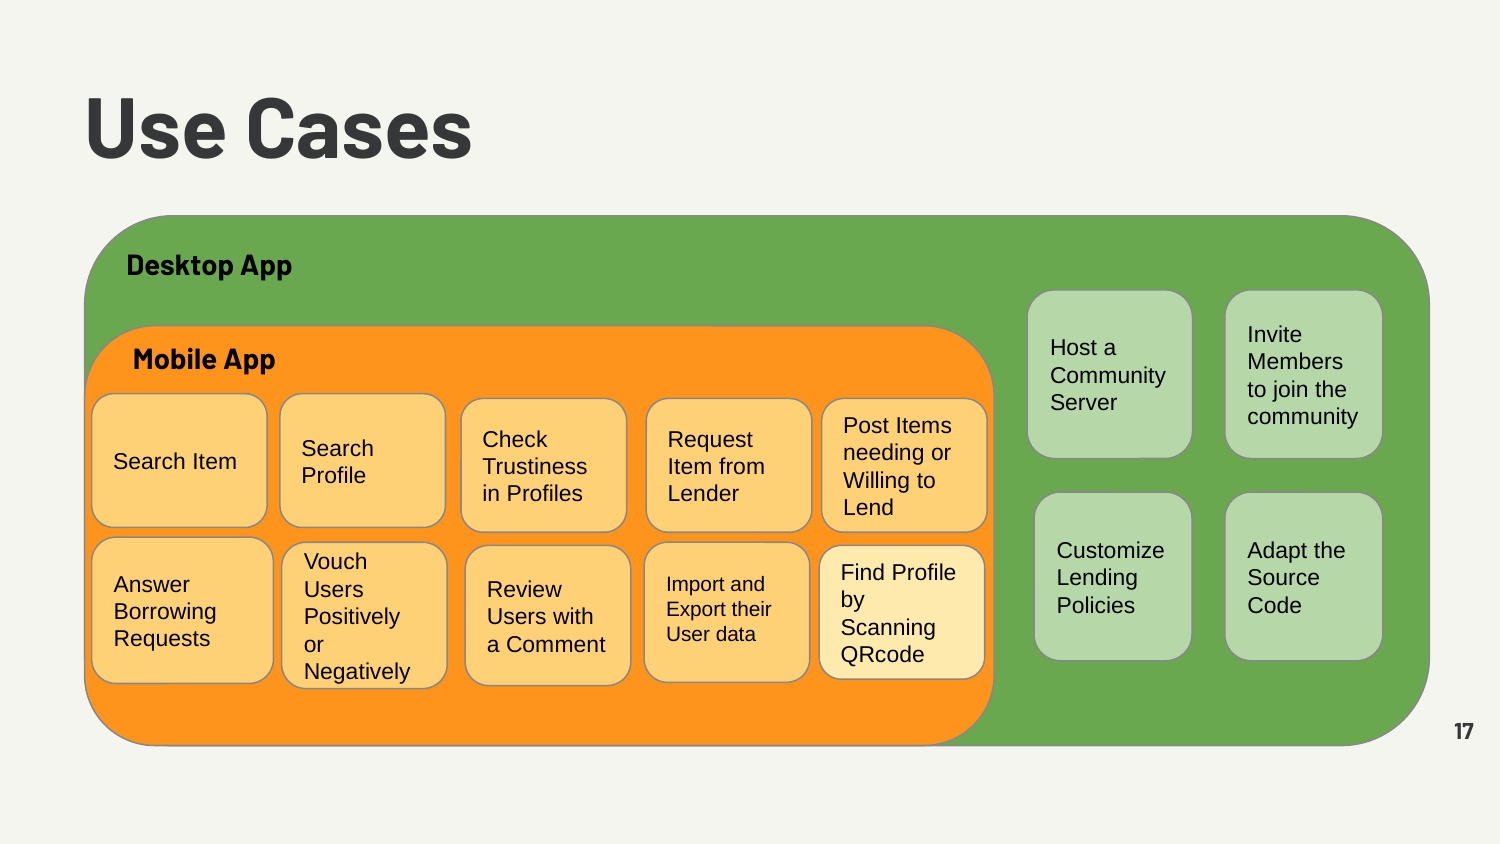

# Use Cases

Desktop App
Invite Members to join the community
Host a Community Server

Mobile App
Search Item
Search Profile
Check Trustiness in Profiles
Request Item from Lender
Post Items needing or Willing to Lend
Customize Lending Policies
Adapt the Source Code
Answer Borrowing Requests
Vouch Users Positively or Negatively

Import and
Export their User data

Review Users with a Comment

Find Profile by Scanning QRcode

17